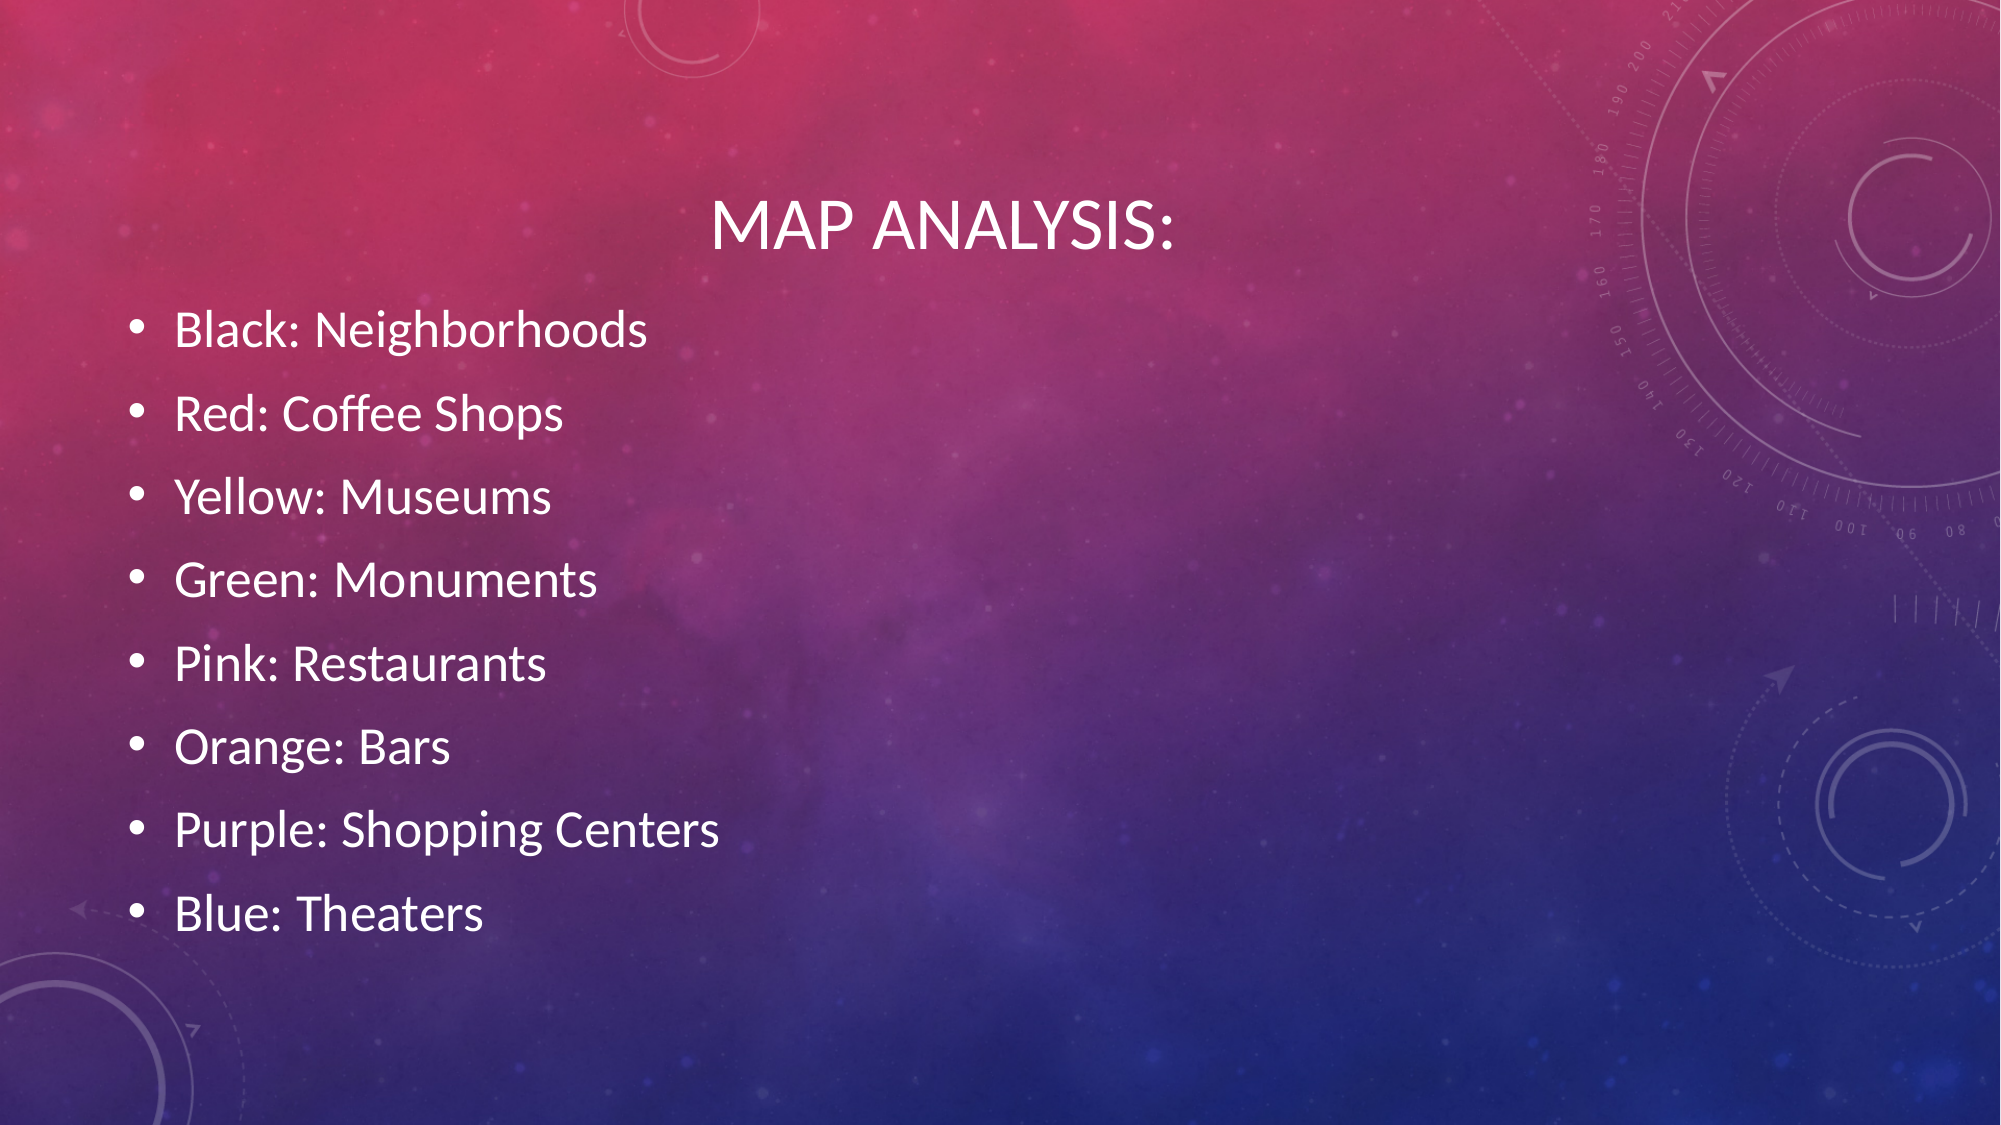

# Map analysis:
Black: Neighborhoods
Red: Coffee Shops
Yellow: Museums
Green: Monuments
Pink: Restaurants
Orange: Bars
Purple: Shopping Centers
Blue: Theaters